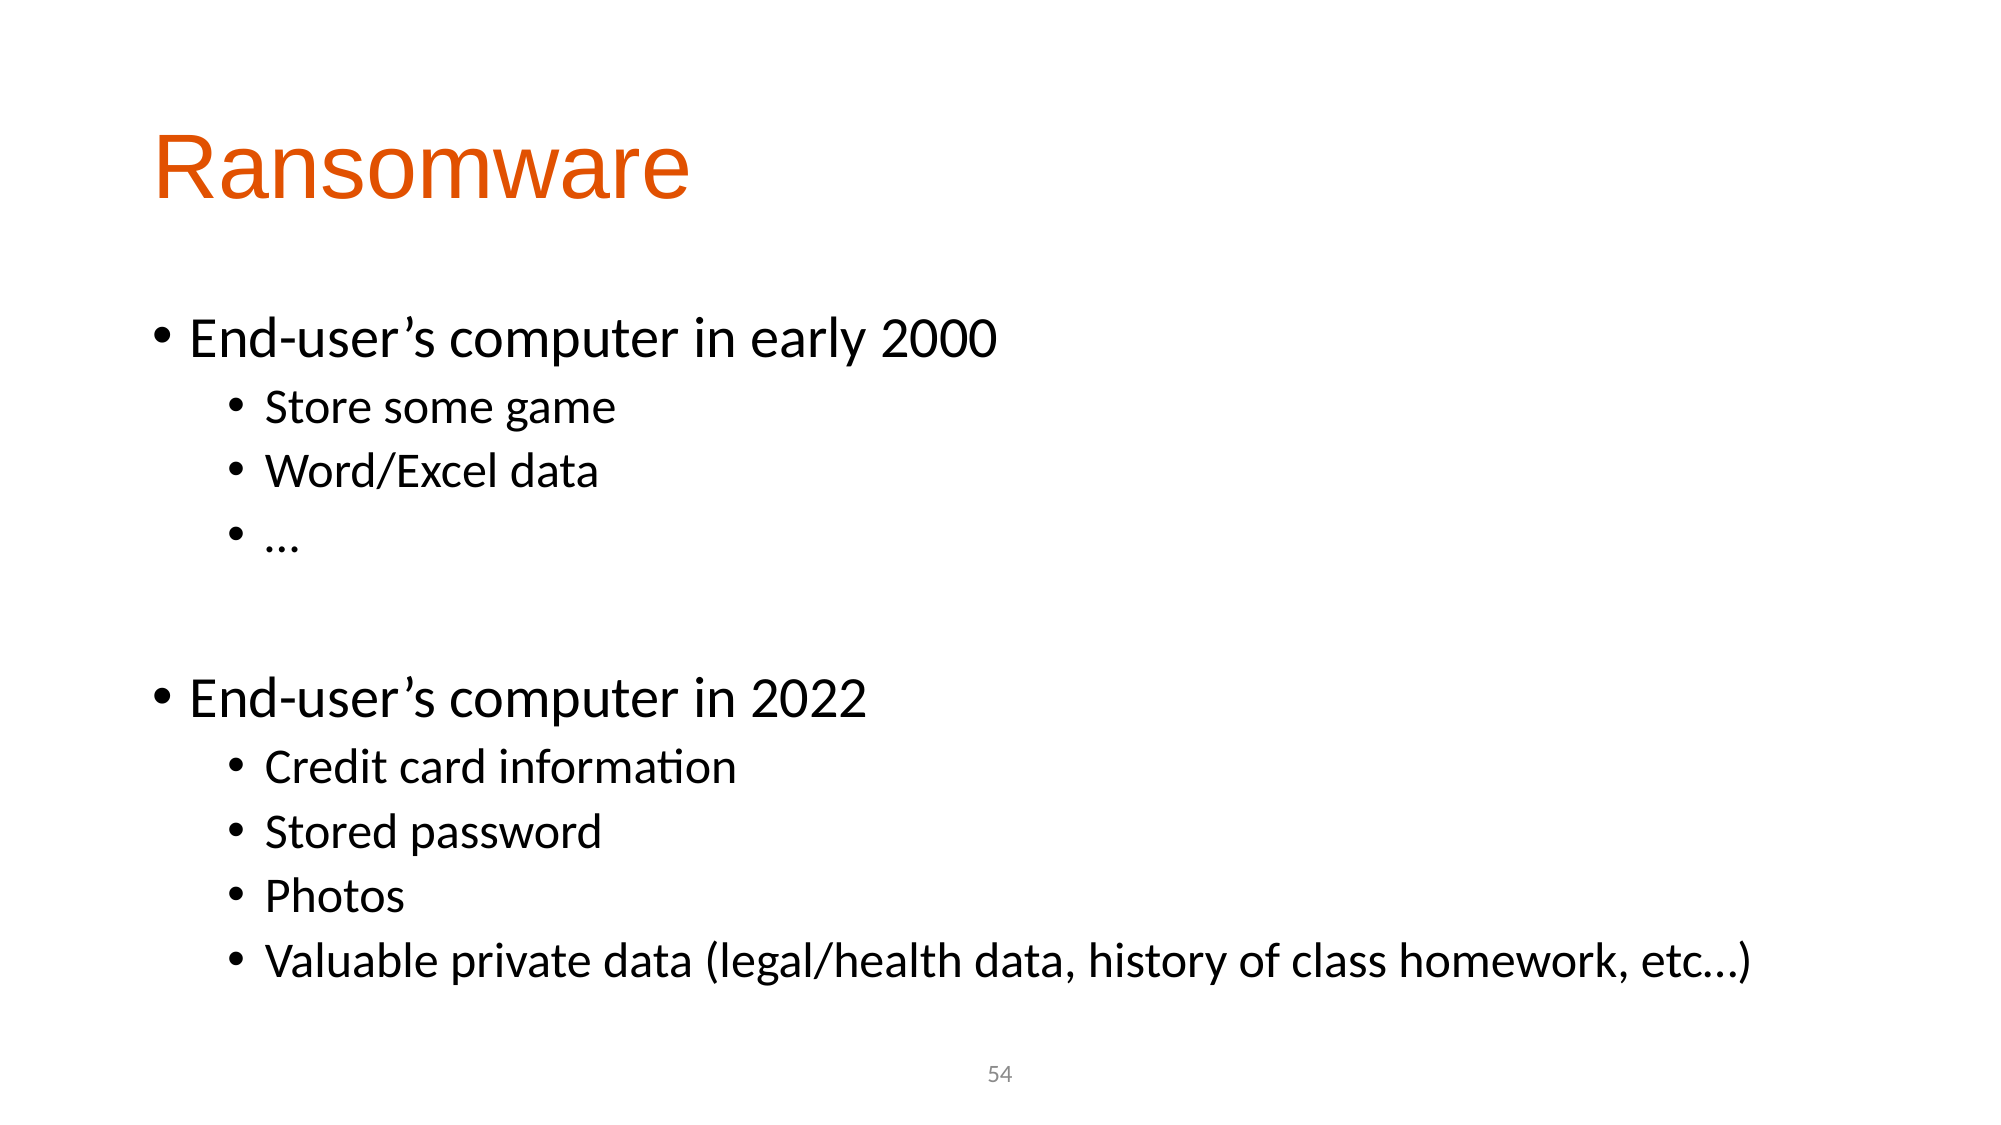

# Ransomware
End-user’s computer in early 2000
Store some game
Word/Excel data
…

End-user’s computer in 2022
Credit card information
Stored password
Photos
Valuable private data (legal/health data, history of class homework, etc…)
54